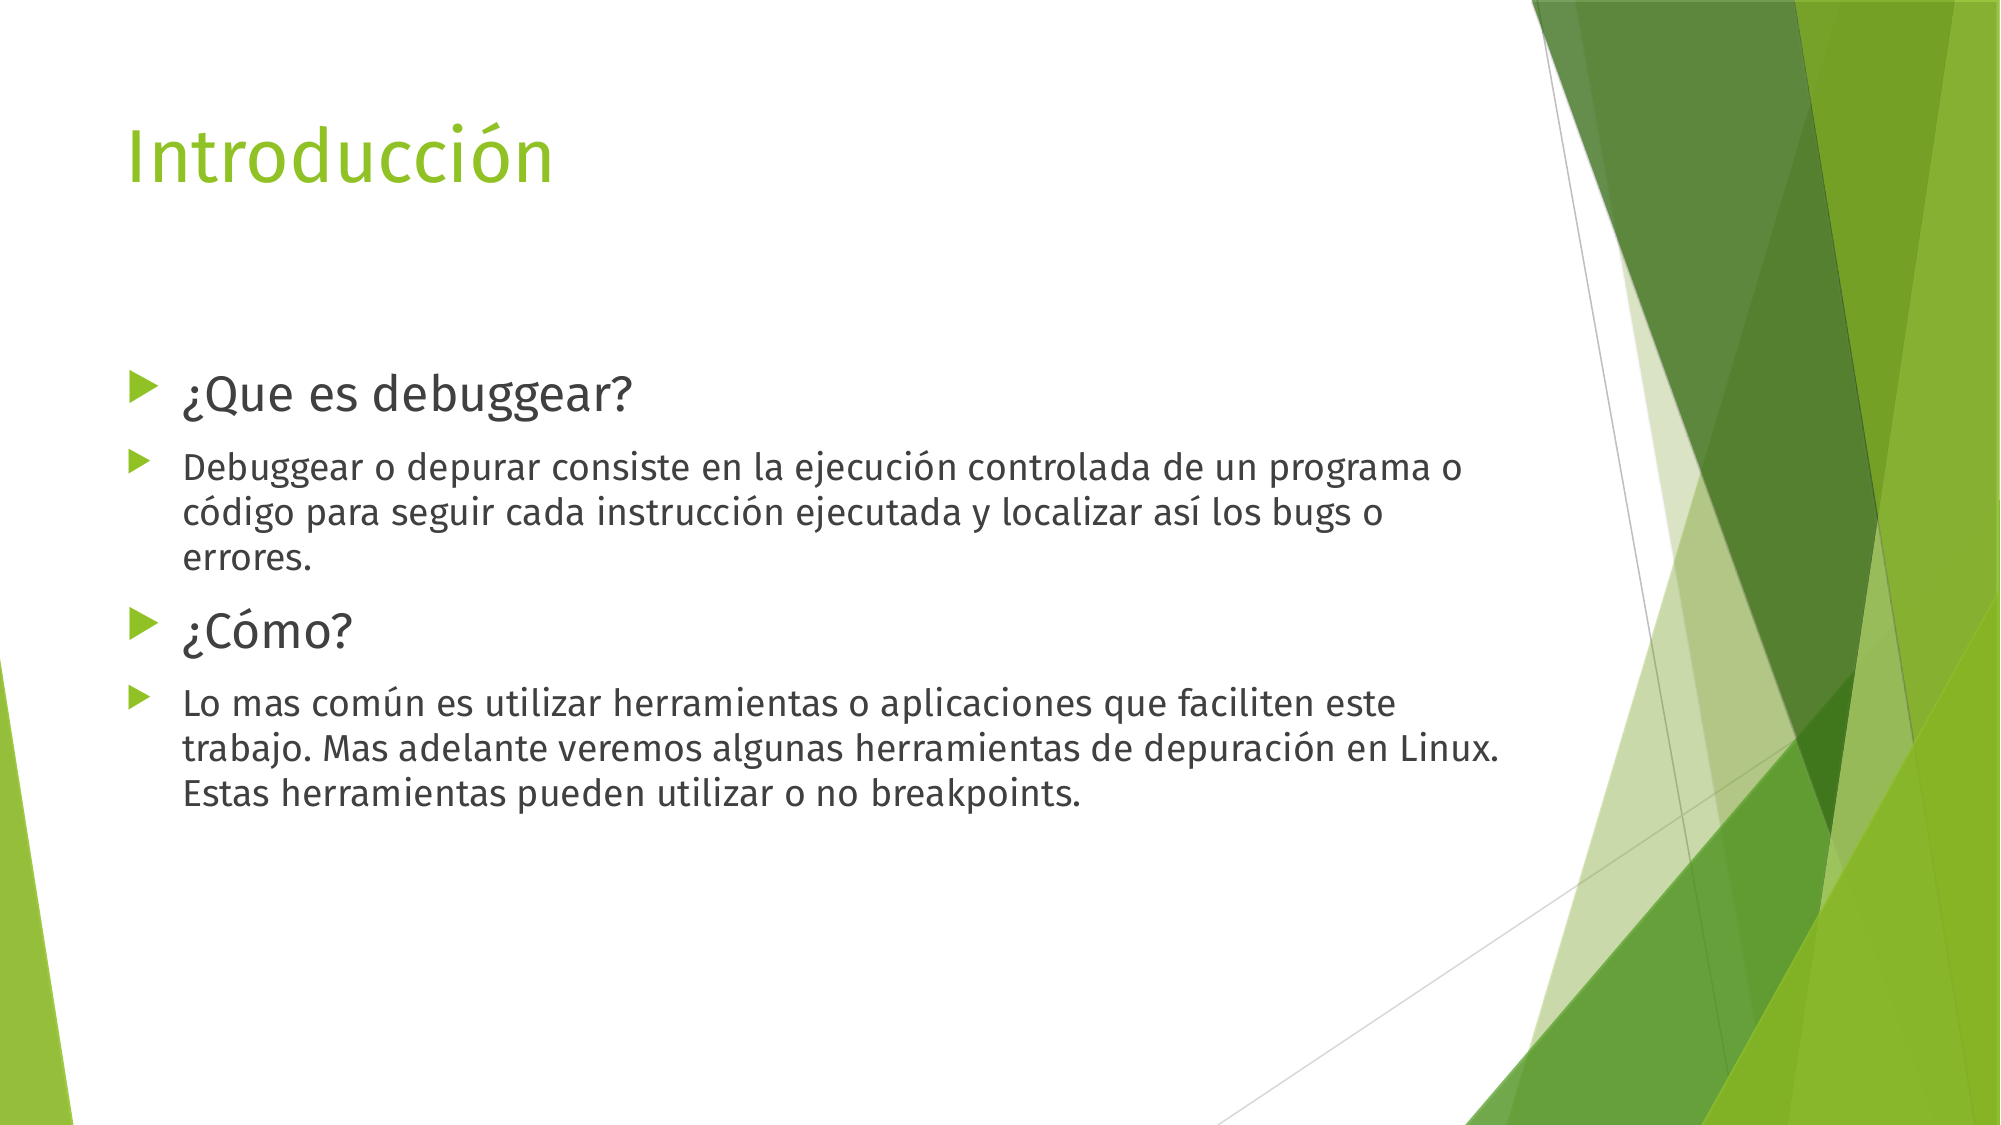

Introducción
¿Que es debuggear?
Debuggear o depurar consiste en la ejecución controlada de un programa o código para seguir cada instrucción ejecutada y localizar así los bugs o errores.
¿Cómo?
Lo mas común es utilizar herramientas o aplicaciones que faciliten este trabajo. Mas adelante veremos algunas herramientas de depuración en Linux. Estas herramientas pueden utilizar o no breakpoints.